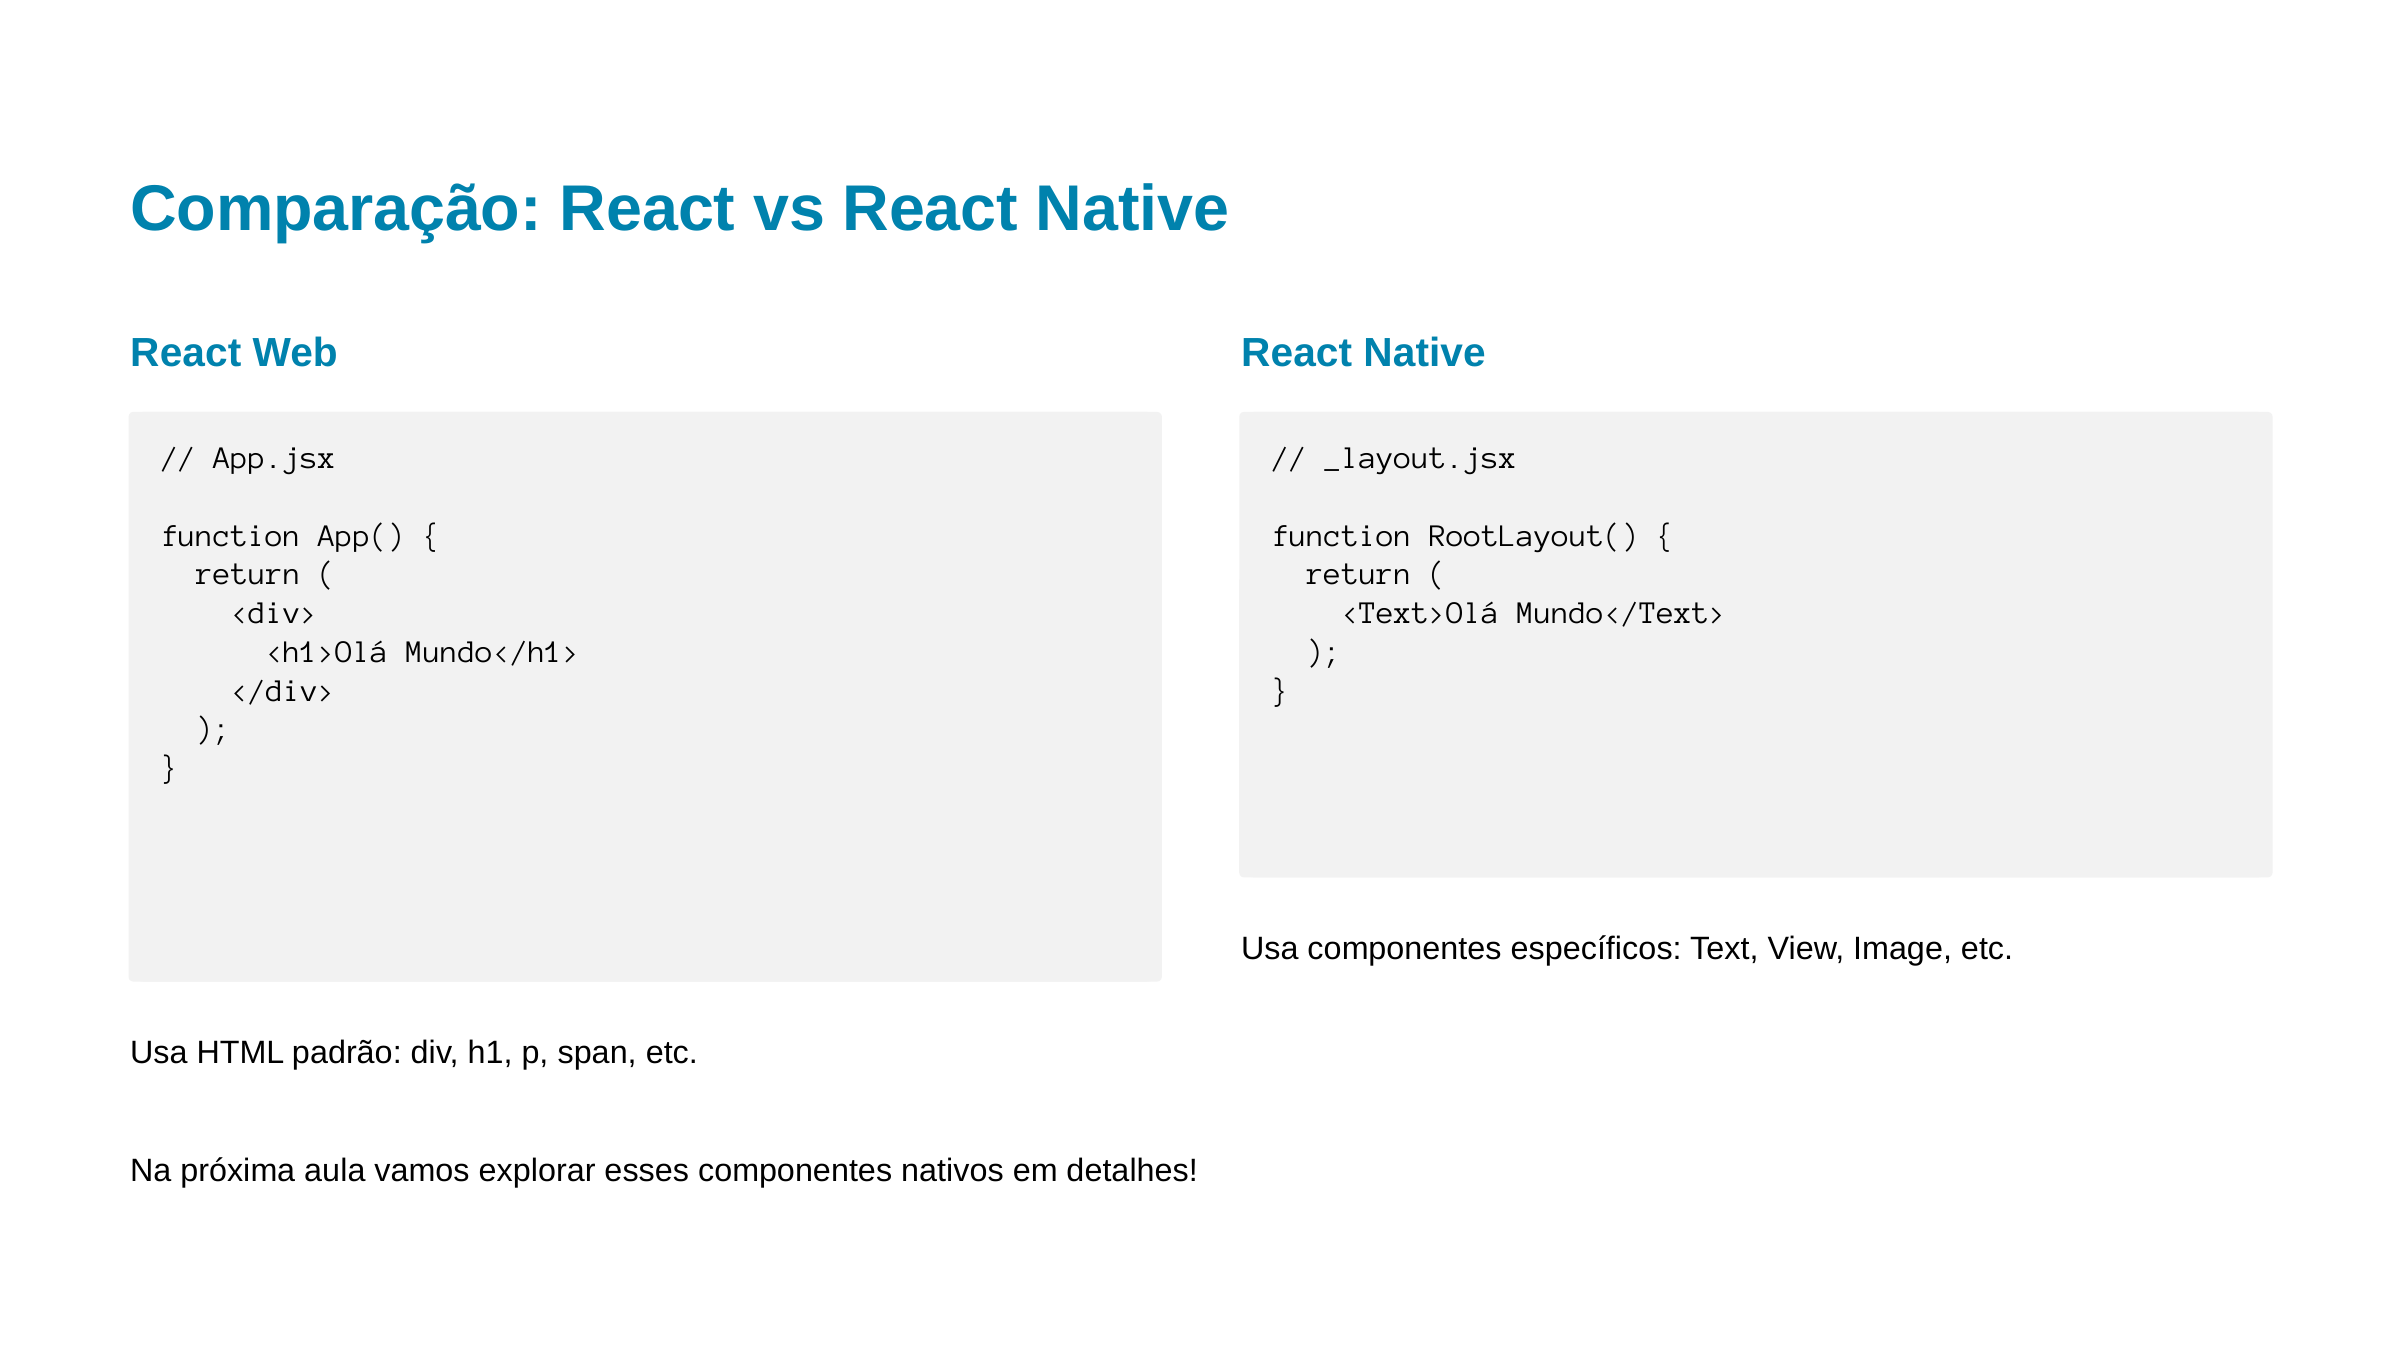

Comparação: React vs React Native
React Web
React Native

// App.jsx

function App() {
  return (
    <div>
      <h1>Olá Mundo</h1>
    </div>
  );
}

// _layout.jsx

function RootLayout() {
  return (
    <Text>Olá Mundo</Text>
  );
}

Usa componentes específicos: Text, View, Image, etc.
Usa HTML padrão: div, h1, p, span, etc.
Na próxima aula vamos explorar esses componentes nativos em detalhes!